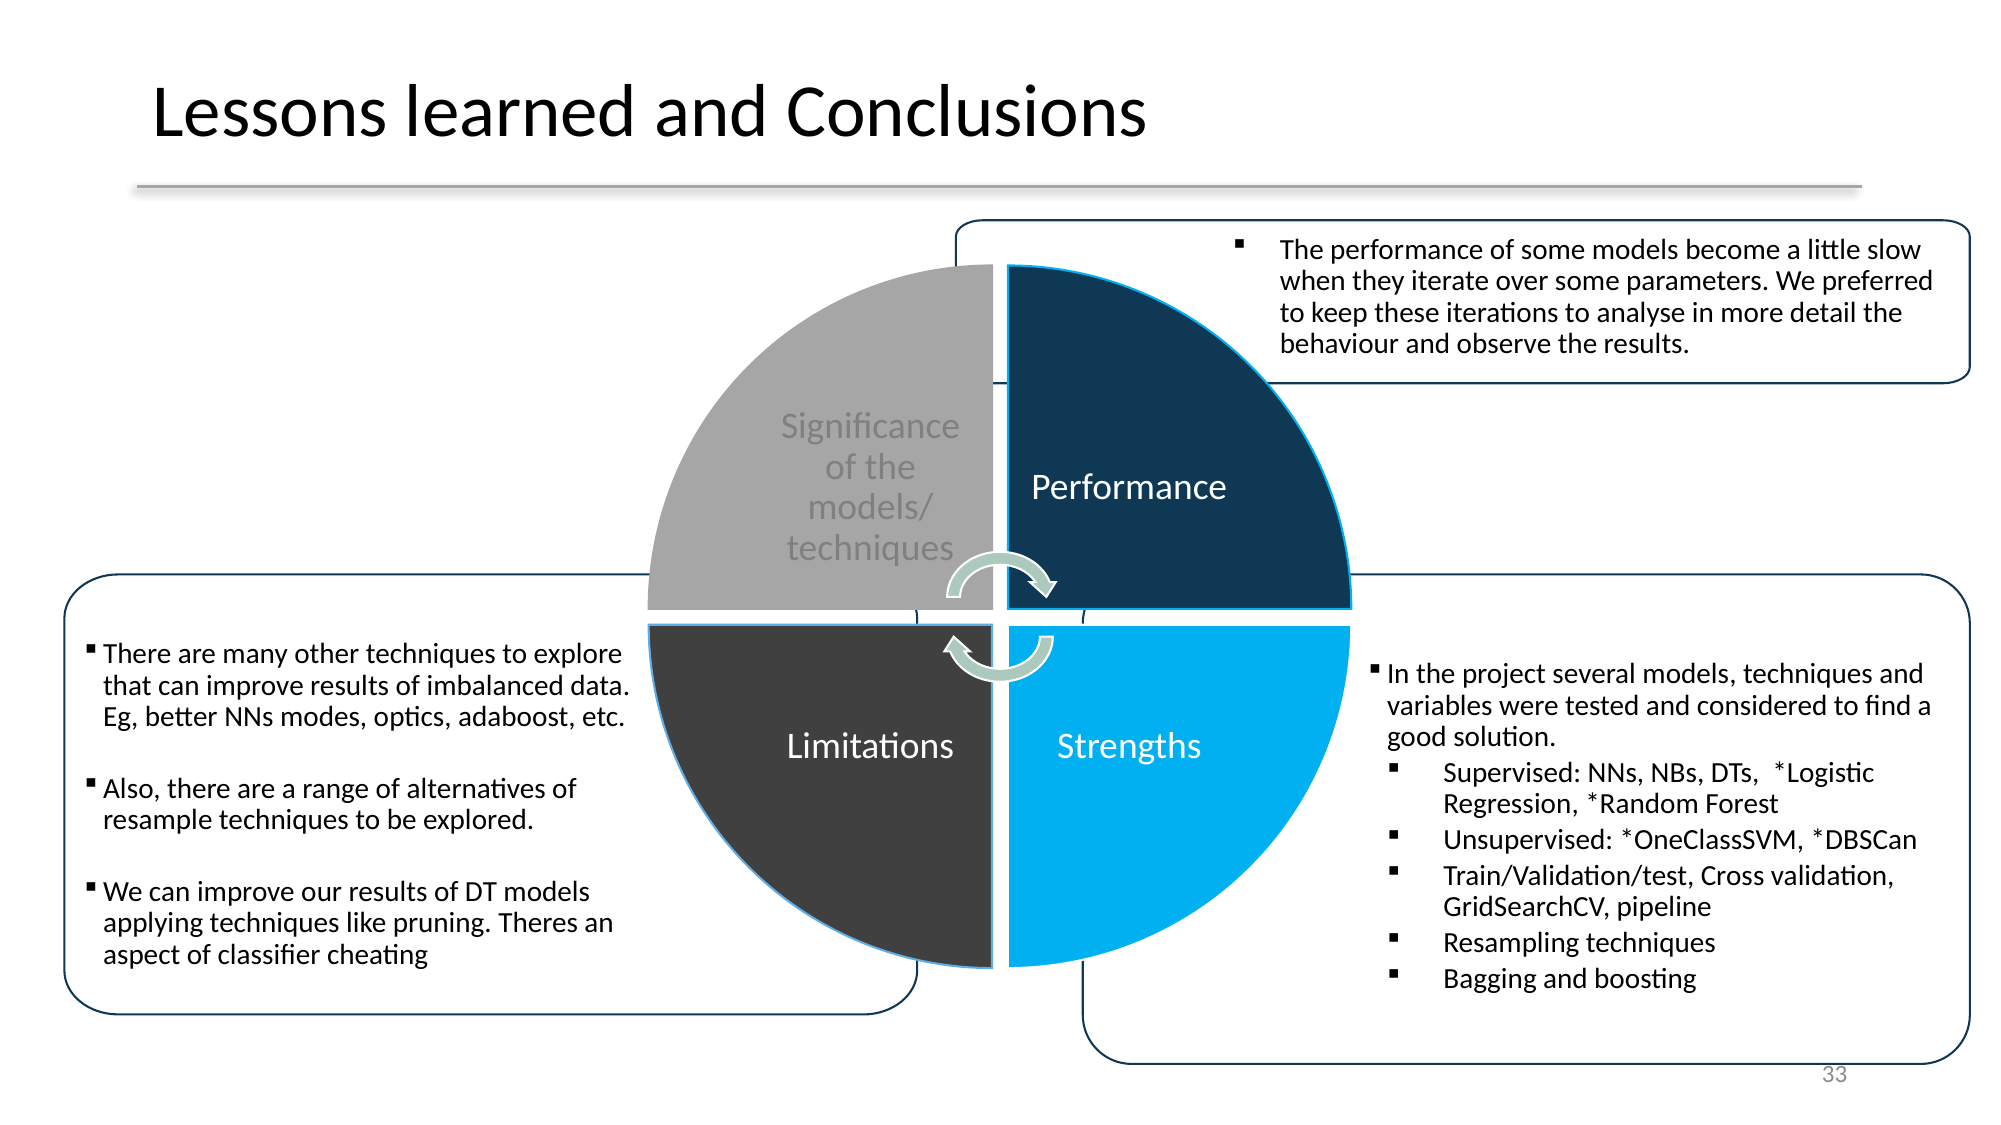

# Lessons learned and Conclusions
The performance of some models become a little slow when they iterate over some parameters. We preferred to keep these iterations to analyse in more detail the behaviour and observe the results.
There are many other techniques to explore that can improve results of imbalanced data. Eg, better NNs modes, optics, adaboost, etc.

Also, there are a range of alternatives of resample techniques to be explored.

We can improve our results of DT models applying techniques like pruning. Theres an aspect of classifier cheating

In the project several models, techniques and variables were tested and considered to find a good solution.
Supervised: NNs, NBs, DTs,  *Logistic Regression, *Random Forest
Unsupervised: *OneClassSVM, *DBSCan
Train/Validation/test, Cross validation, GridSearchCV, pipeline
Resampling techniques
Bagging and boosting

Significance of the models/ techniques
Performance
Strengths
Limitations
33